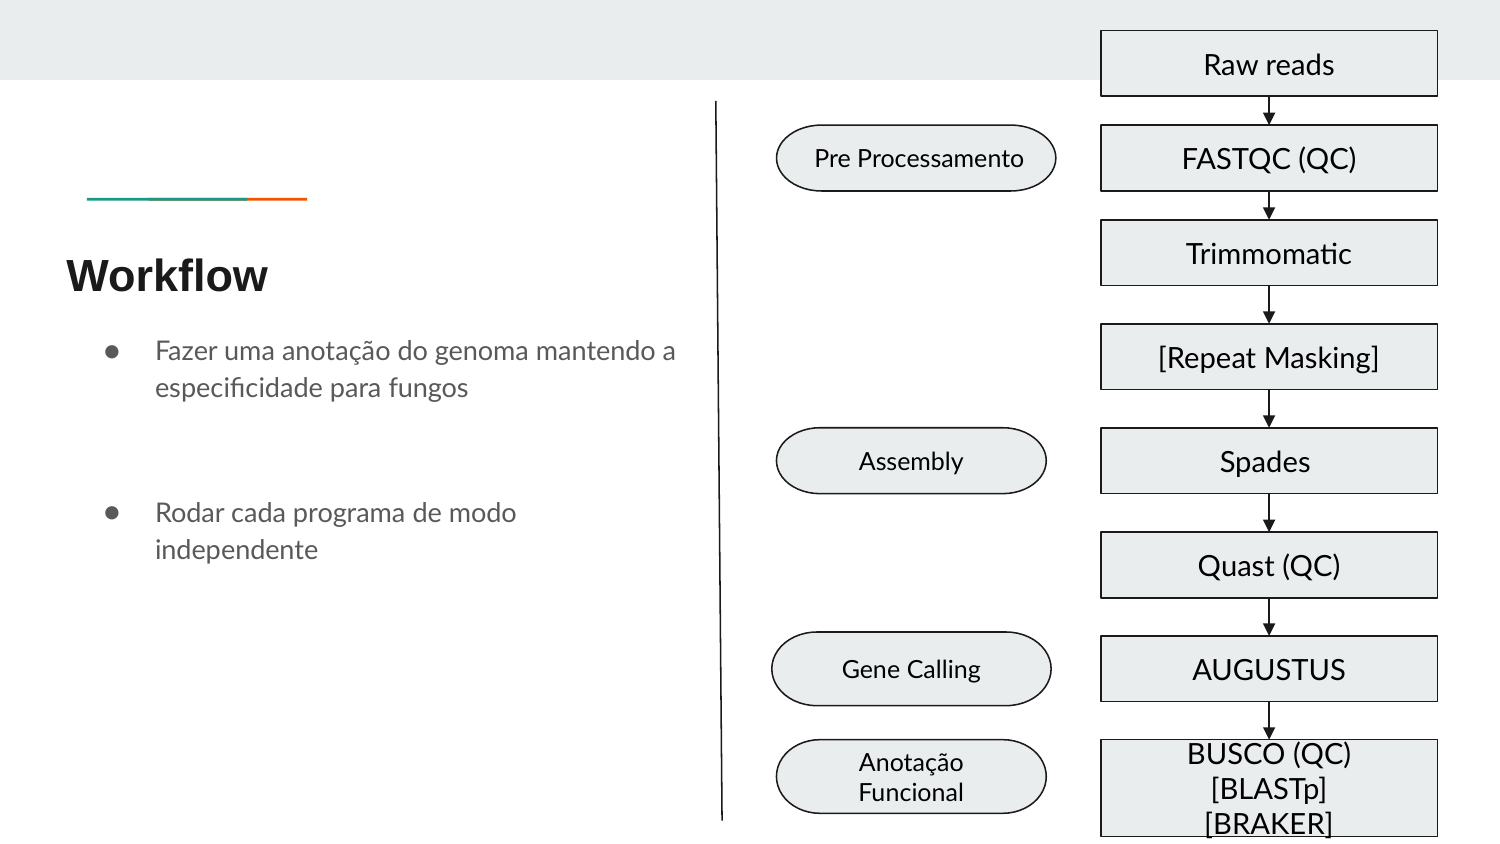

Raw reads
FASTQC (QC)
 Pre Processamento
Trimmomatic
# Workflow
Fazer uma anotação do genoma mantendo a especificidade para fungos

Rodar cada programa de modo independente
[Repeat Masking]
Assembly
Spades
Quast (QC)
Gene Calling
AUGUSTUS
BUSCO (QC)
[BLASTp]
[BRAKER]
Anotação Funcional